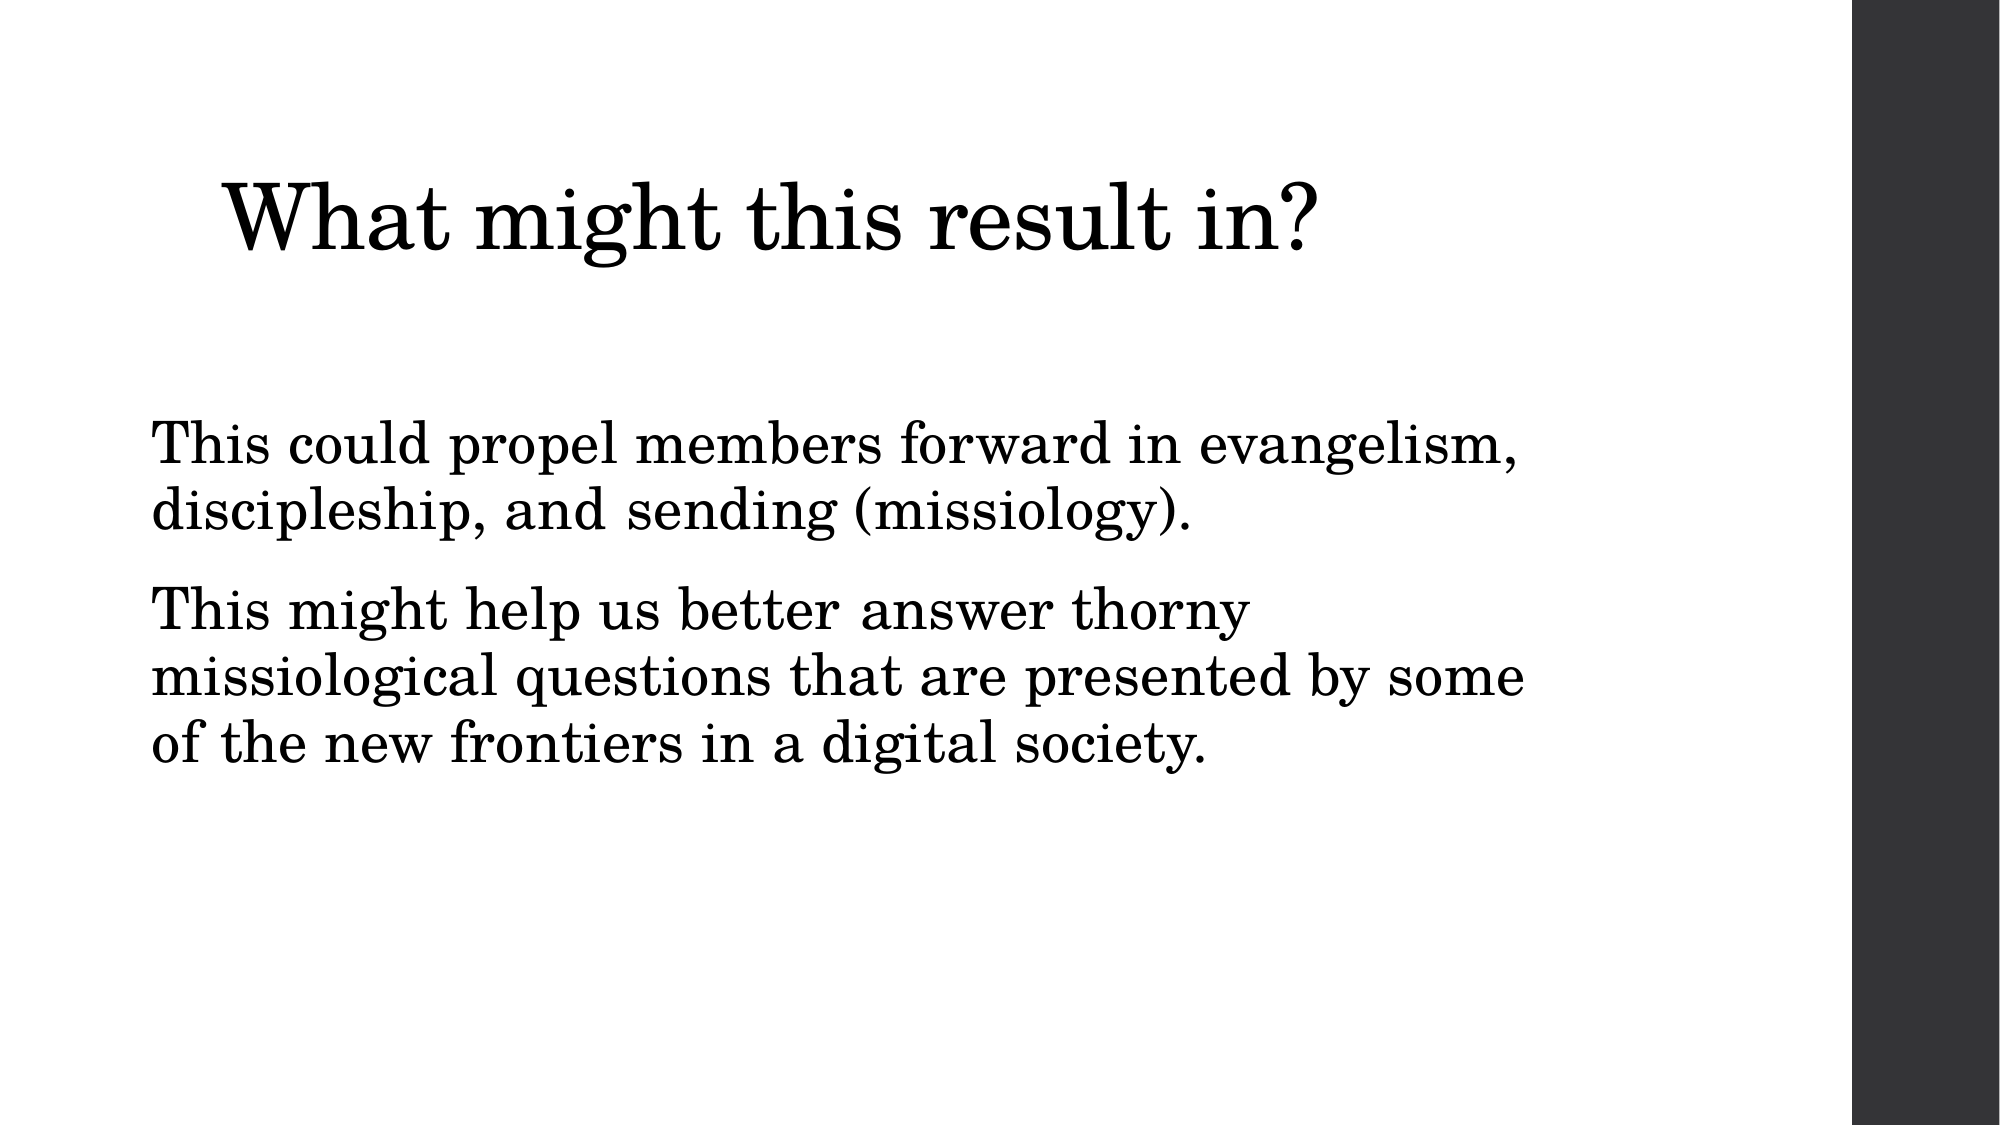

# What might this result in?
This could propel members forward in evangelism, discipleship, and sending (missiology).
This might help us better answer thorny missiological questions that are presented by some of the new frontiers in a digital society.